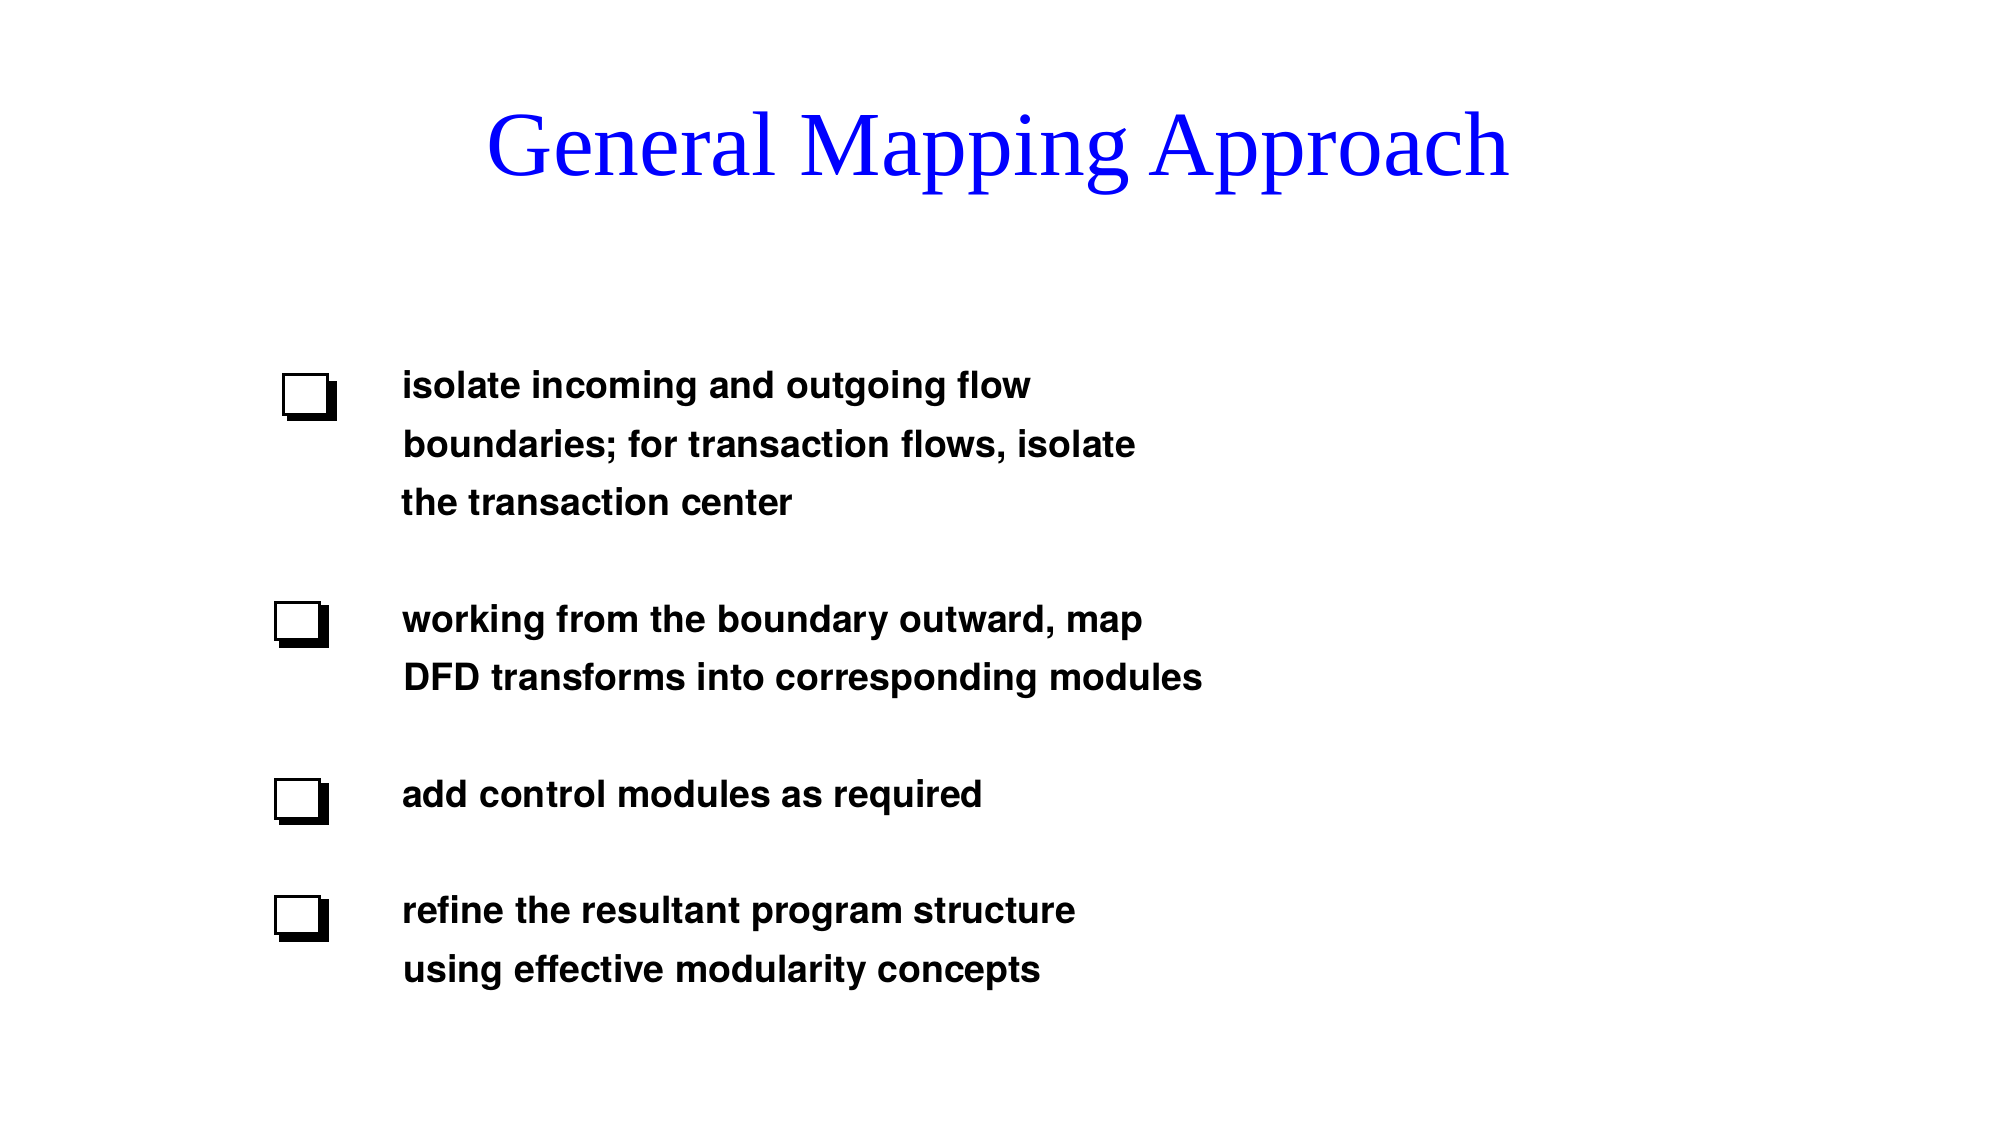

# General Mapping Approach
isolate incoming and outgoing flow

boundaries; for transaction flows, isolate
the transaction center

working from the boundary outward, map

DFD transforms into corresponding modules

add control modules as required

refine the resultant program structure

using effective modularity concepts